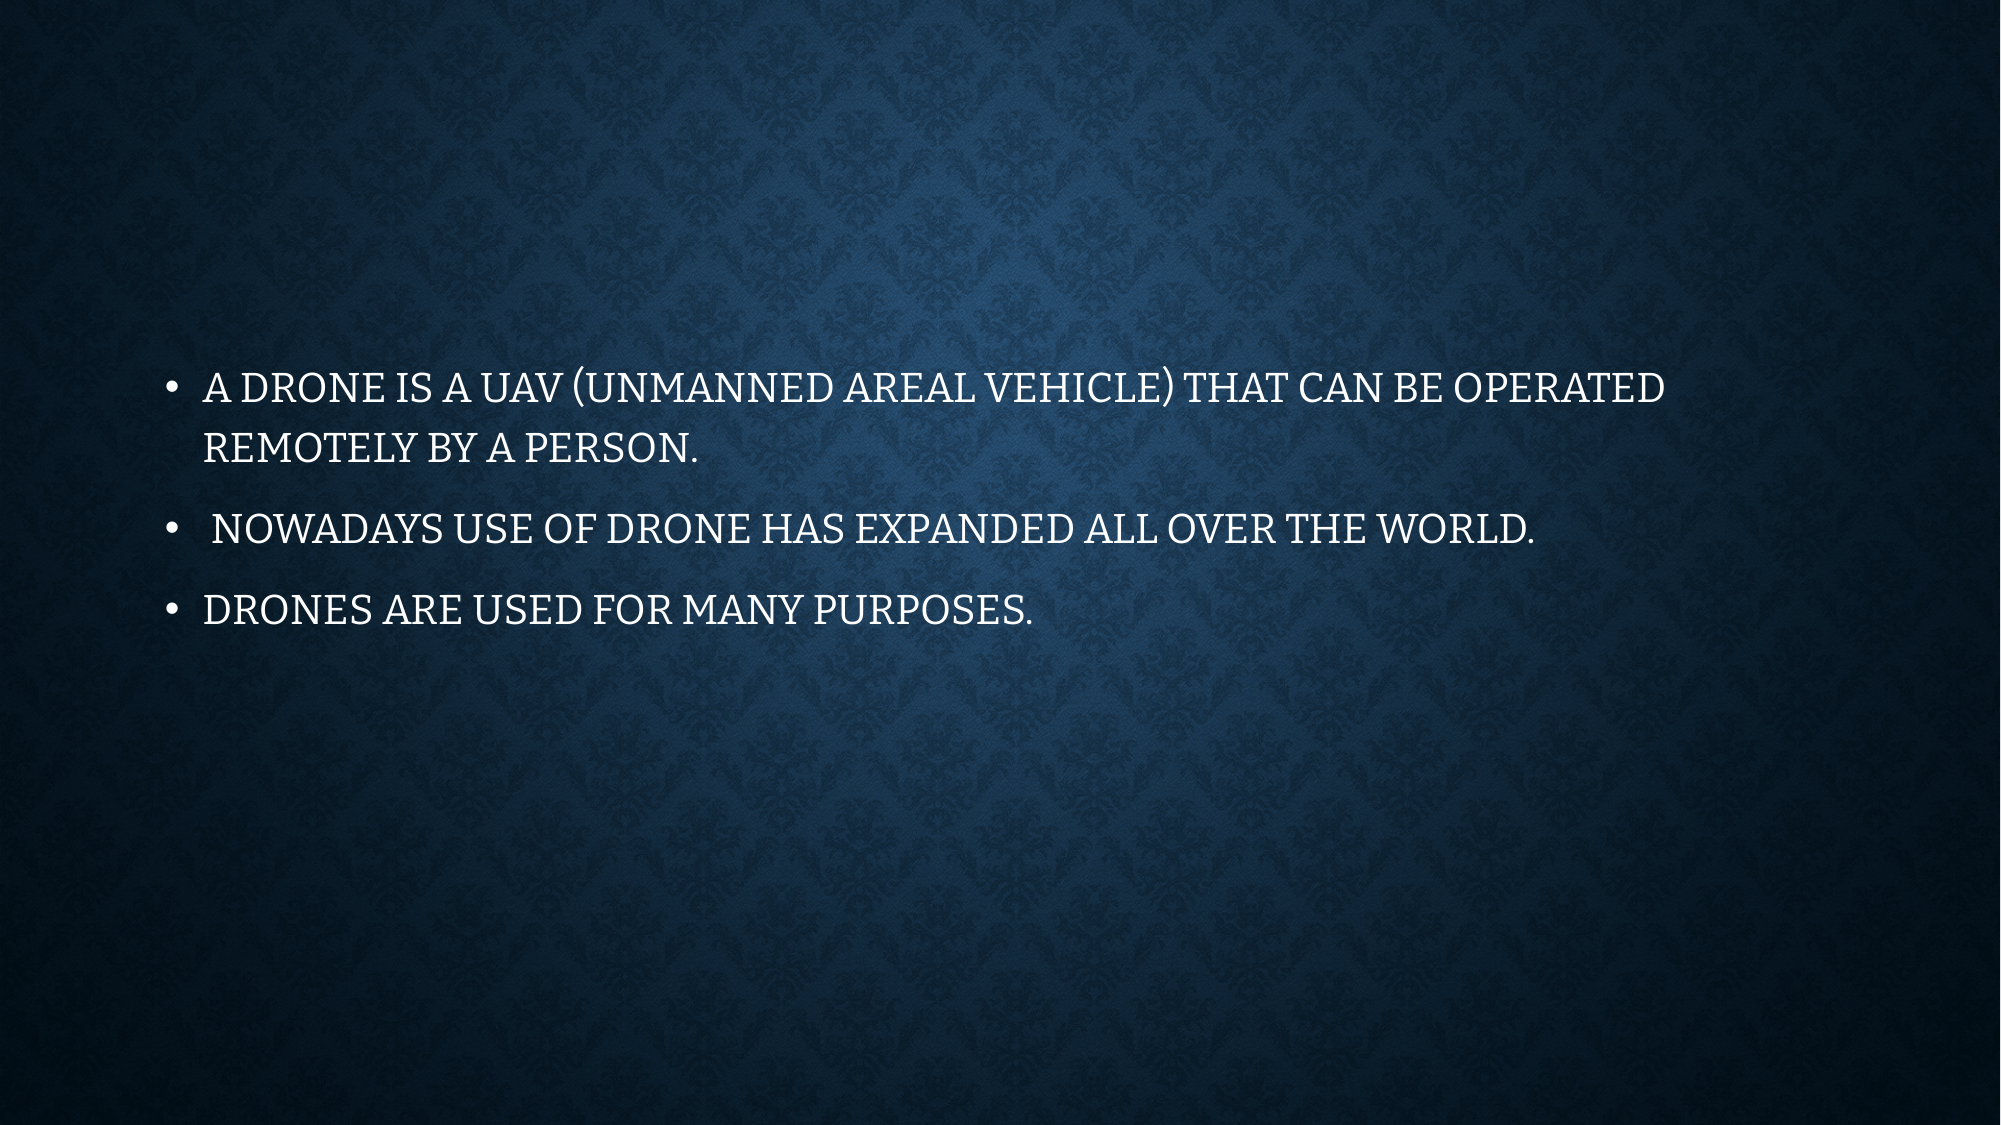

A DRONE IS A UAV (UNMANNED AREAL VEHICLE) THAT CAN BE OPERATED REMOTELY BY A PERSON.
 NOWADAYS USE OF DRONE HAS EXPANDED ALL OVER THE WORLD.
DRONES ARE USED FOR MANY PURPOSES.